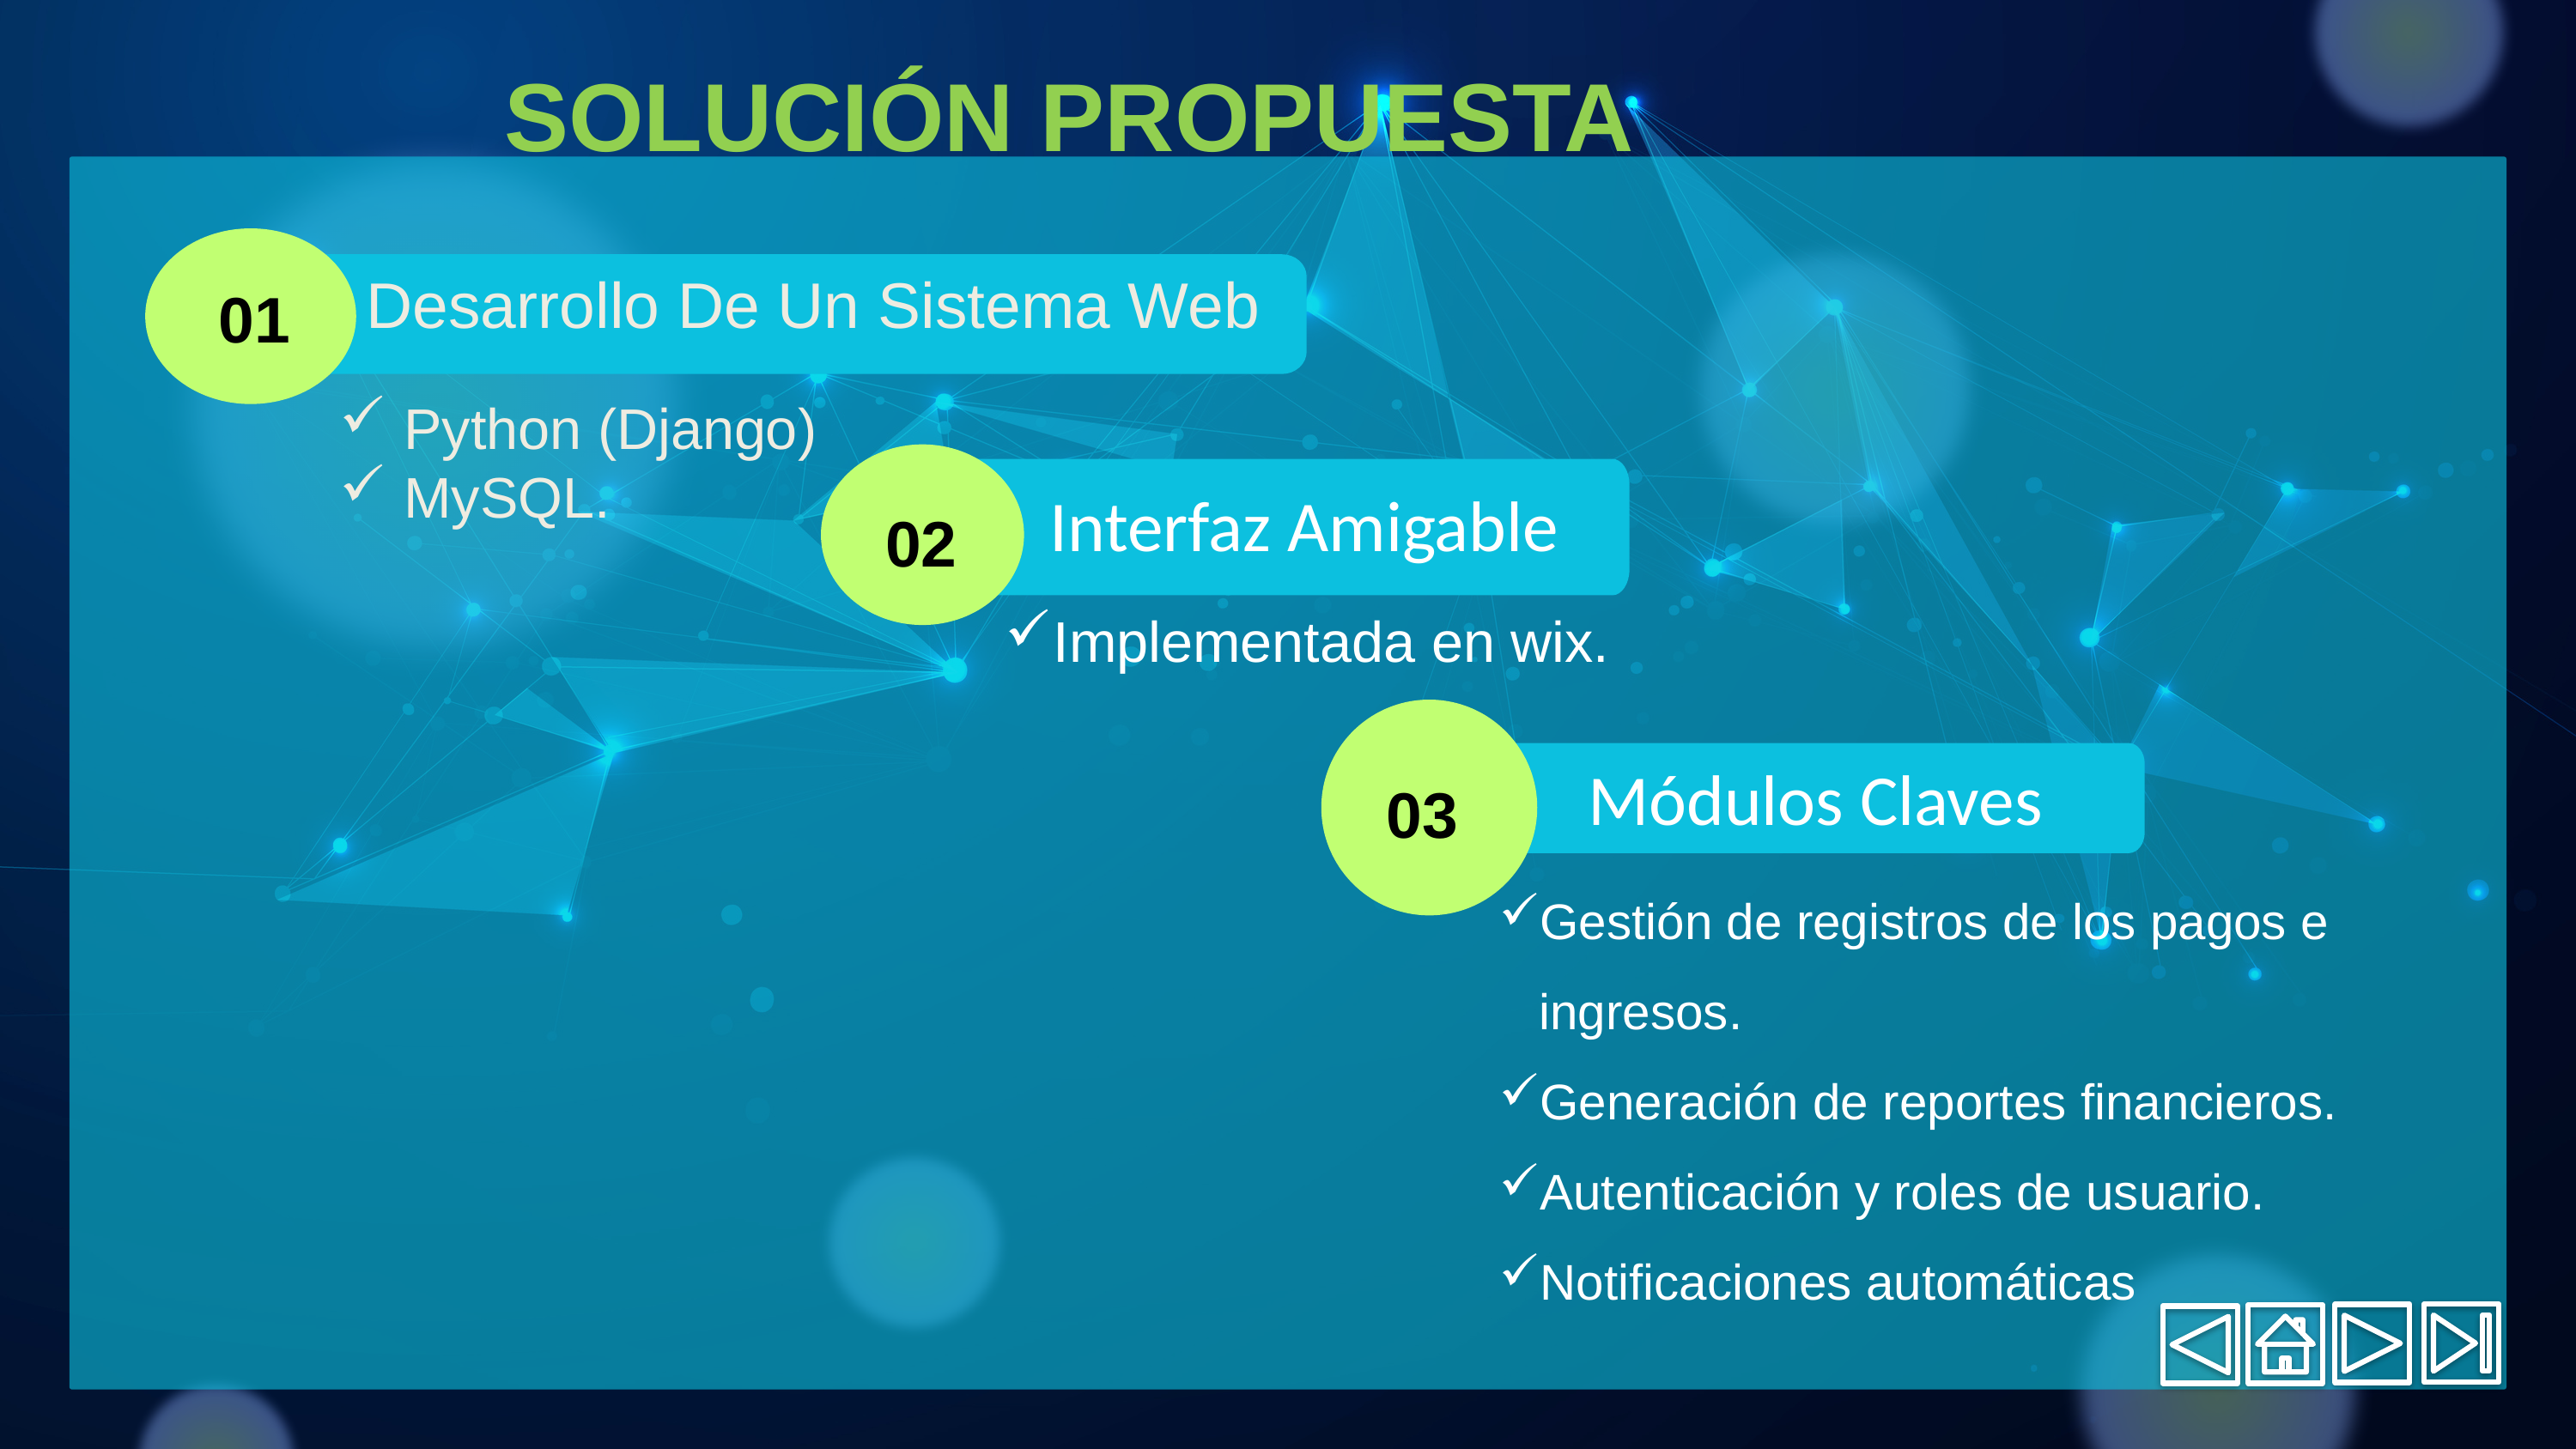

SOLUCIÓN PROPUESTA

01
Desarrollo De Un Sistema Web
Python (Django)
MySQL.

02
Interfaz Amigable

Implementada en wix.
03
Módulos Claves
Gestión de registros de los pagos e ingresos.
Generación de reportes financieros.
Autenticación y roles de usuario.
Notificaciones automáticas